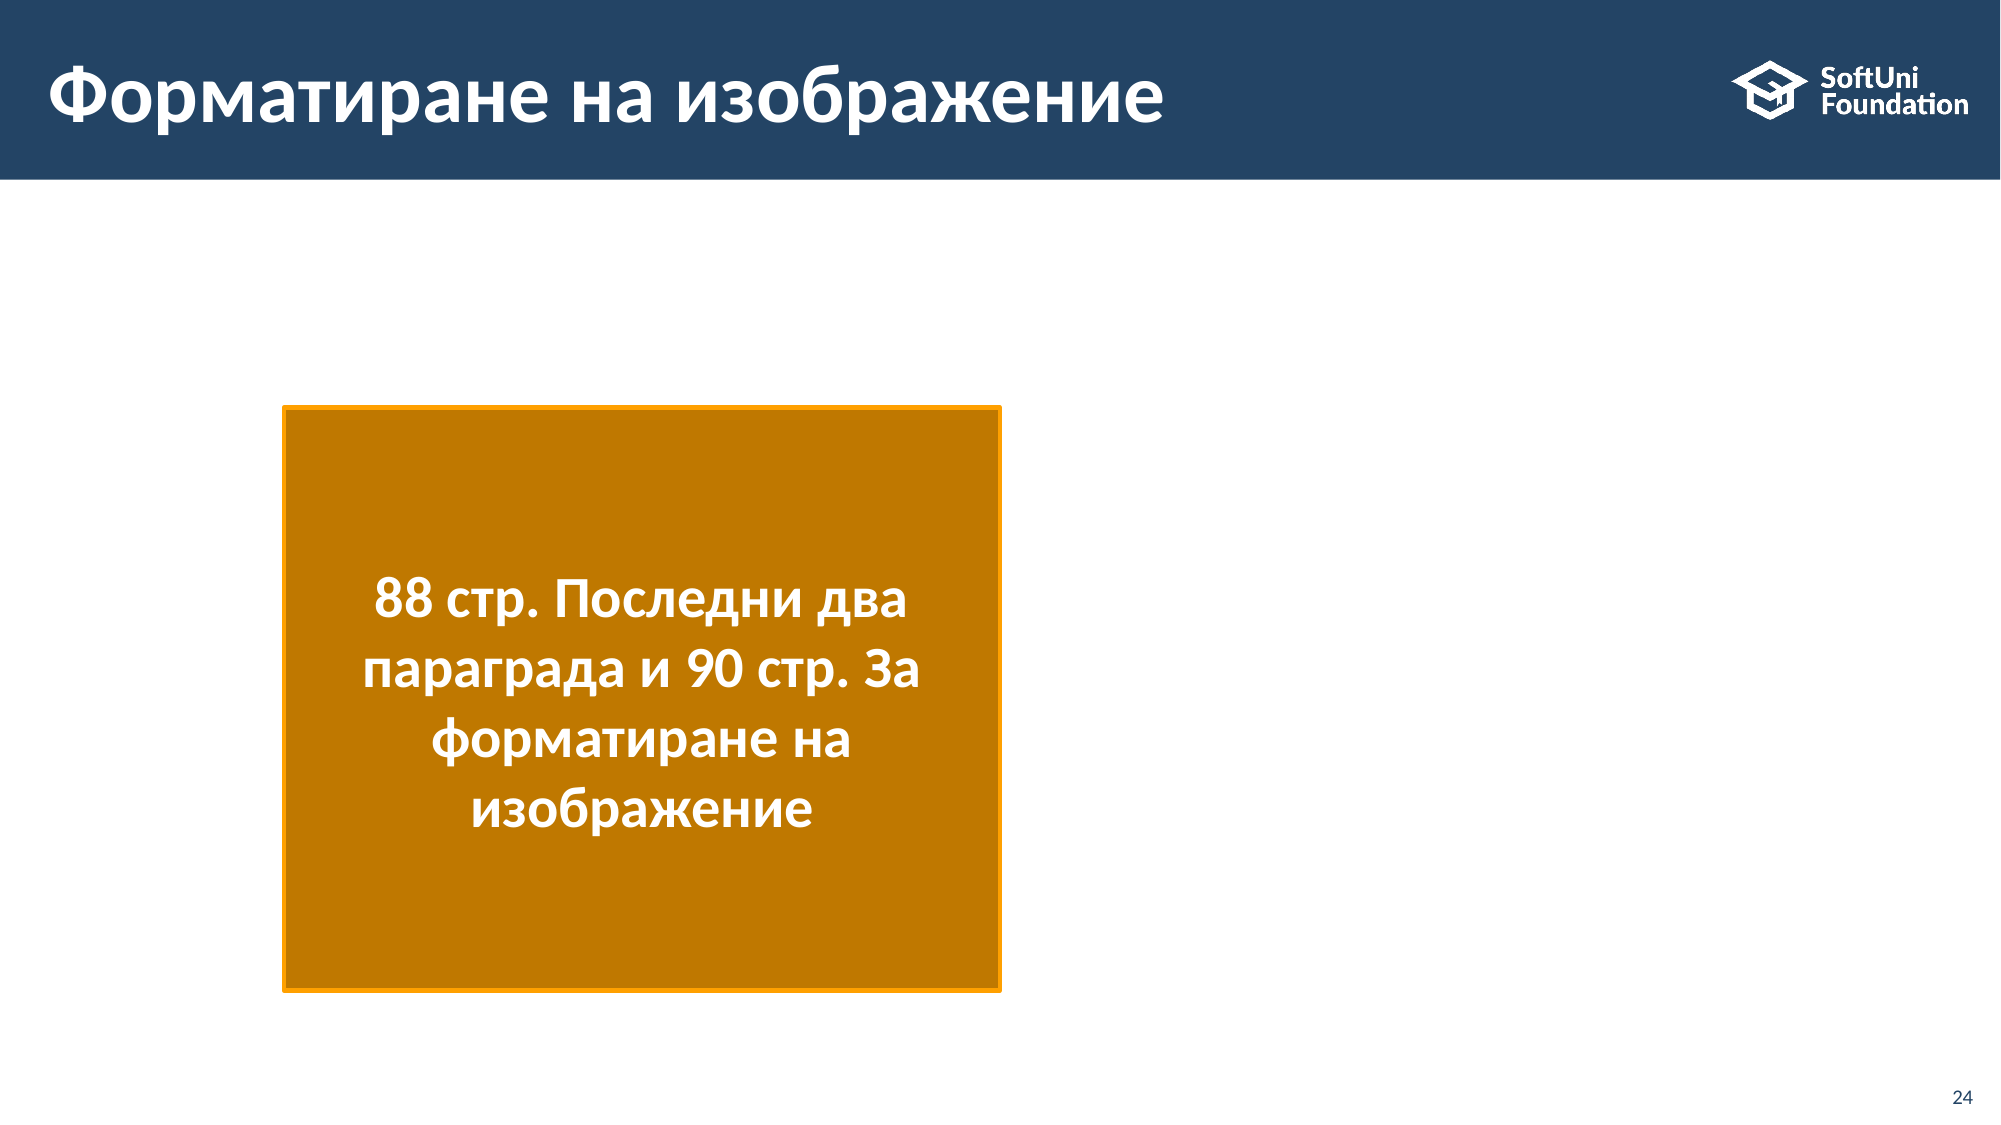

# Форматиране на изображение

88 стр. Последни два параграда и 90 стр. За форматиране на изображение
24